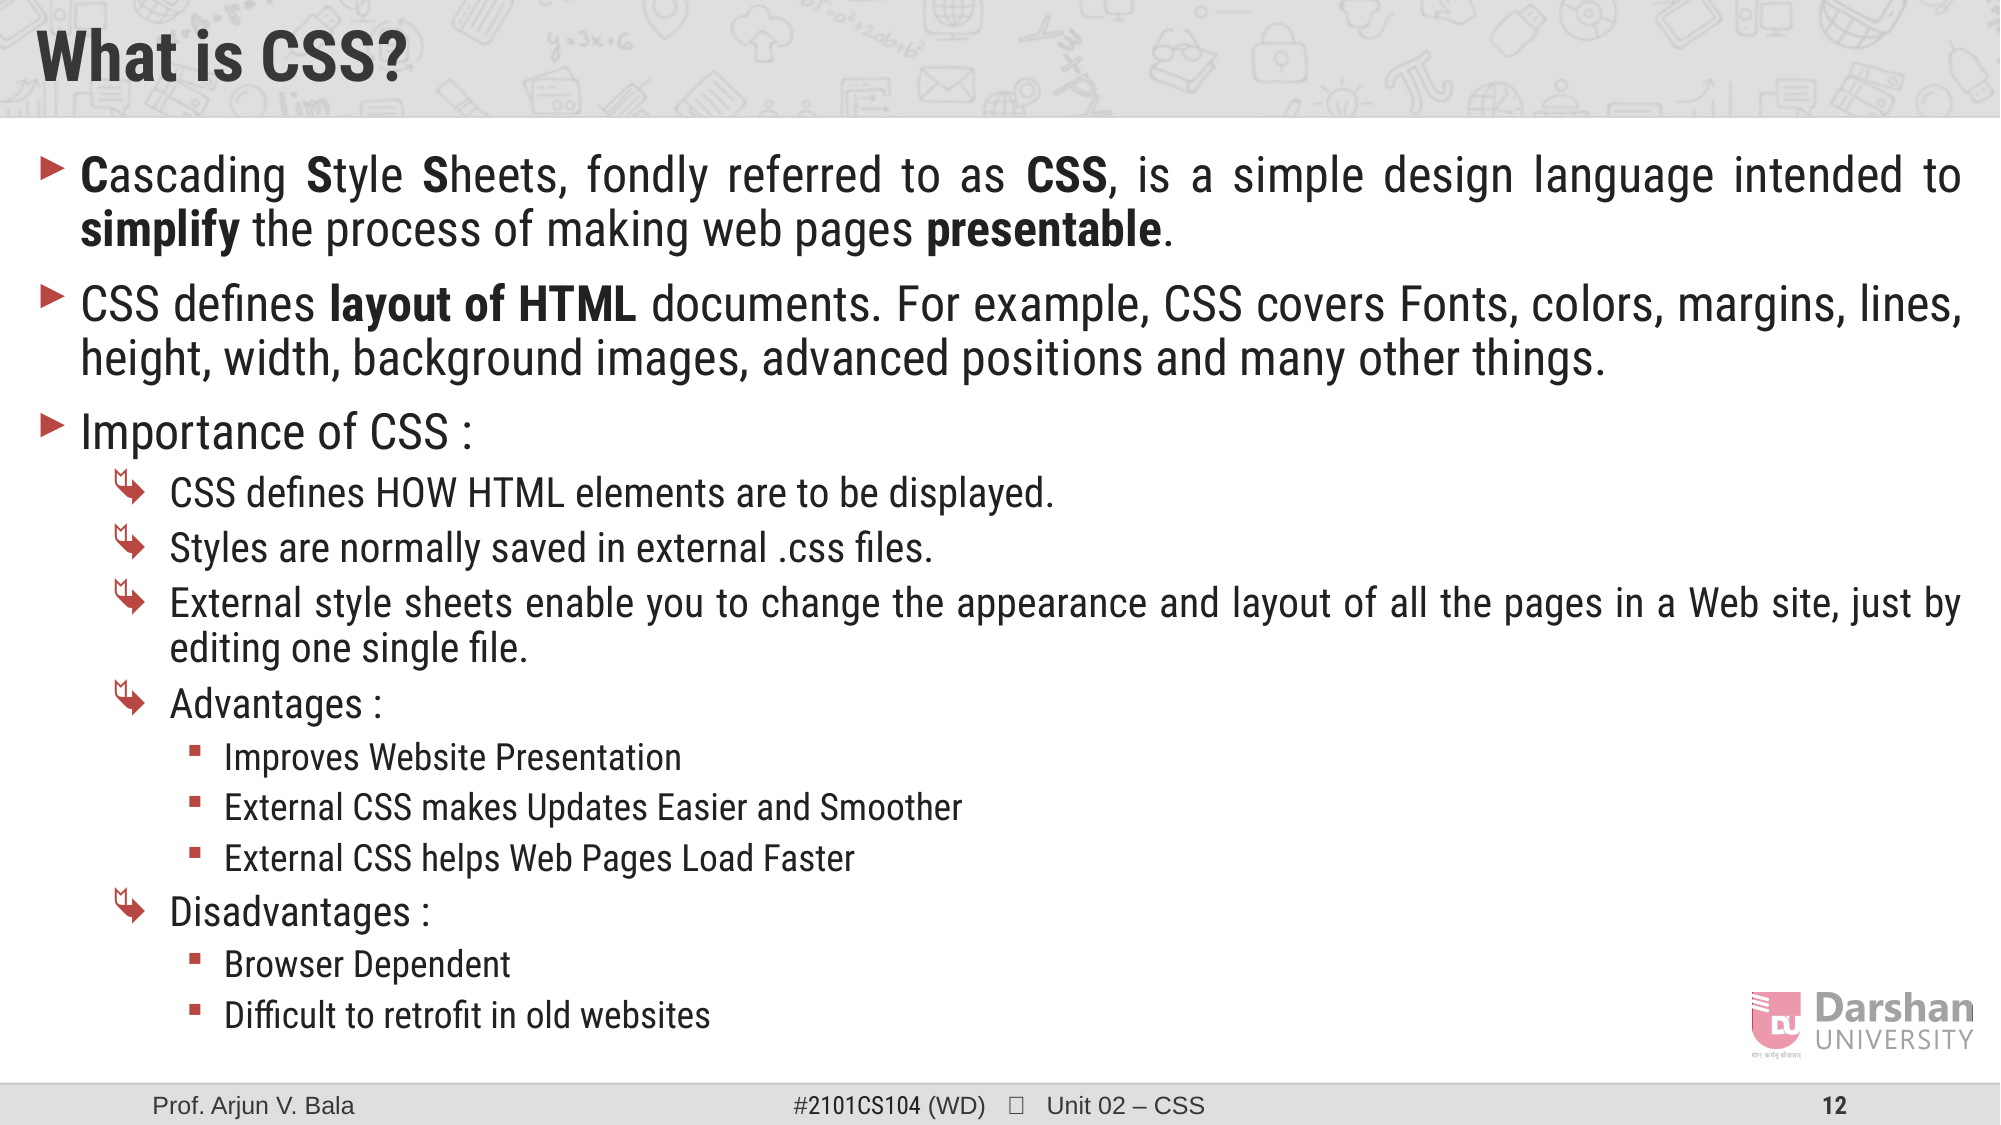

# What is CSS?
Cascading Style Sheets, fondly referred to as CSS, is a simple design language intended to simplify the process of making web pages presentable.
CSS defines layout of HTML documents. For example, CSS covers Fonts, colors, margins, lines, height, width, background images, advanced positions and many other things.
Importance of CSS :
CSS defines HOW HTML elements are to be displayed.
Styles are normally saved in external .css files.
External style sheets enable you to change the appearance and layout of all the pages in a Web site, just by editing one single file.
Advantages :
Improves Website Presentation
External CSS makes Updates Easier and Smoother
External CSS helps Web Pages Load Faster
Disadvantages :
Browser Dependent
Difficult to retrofit in old websites